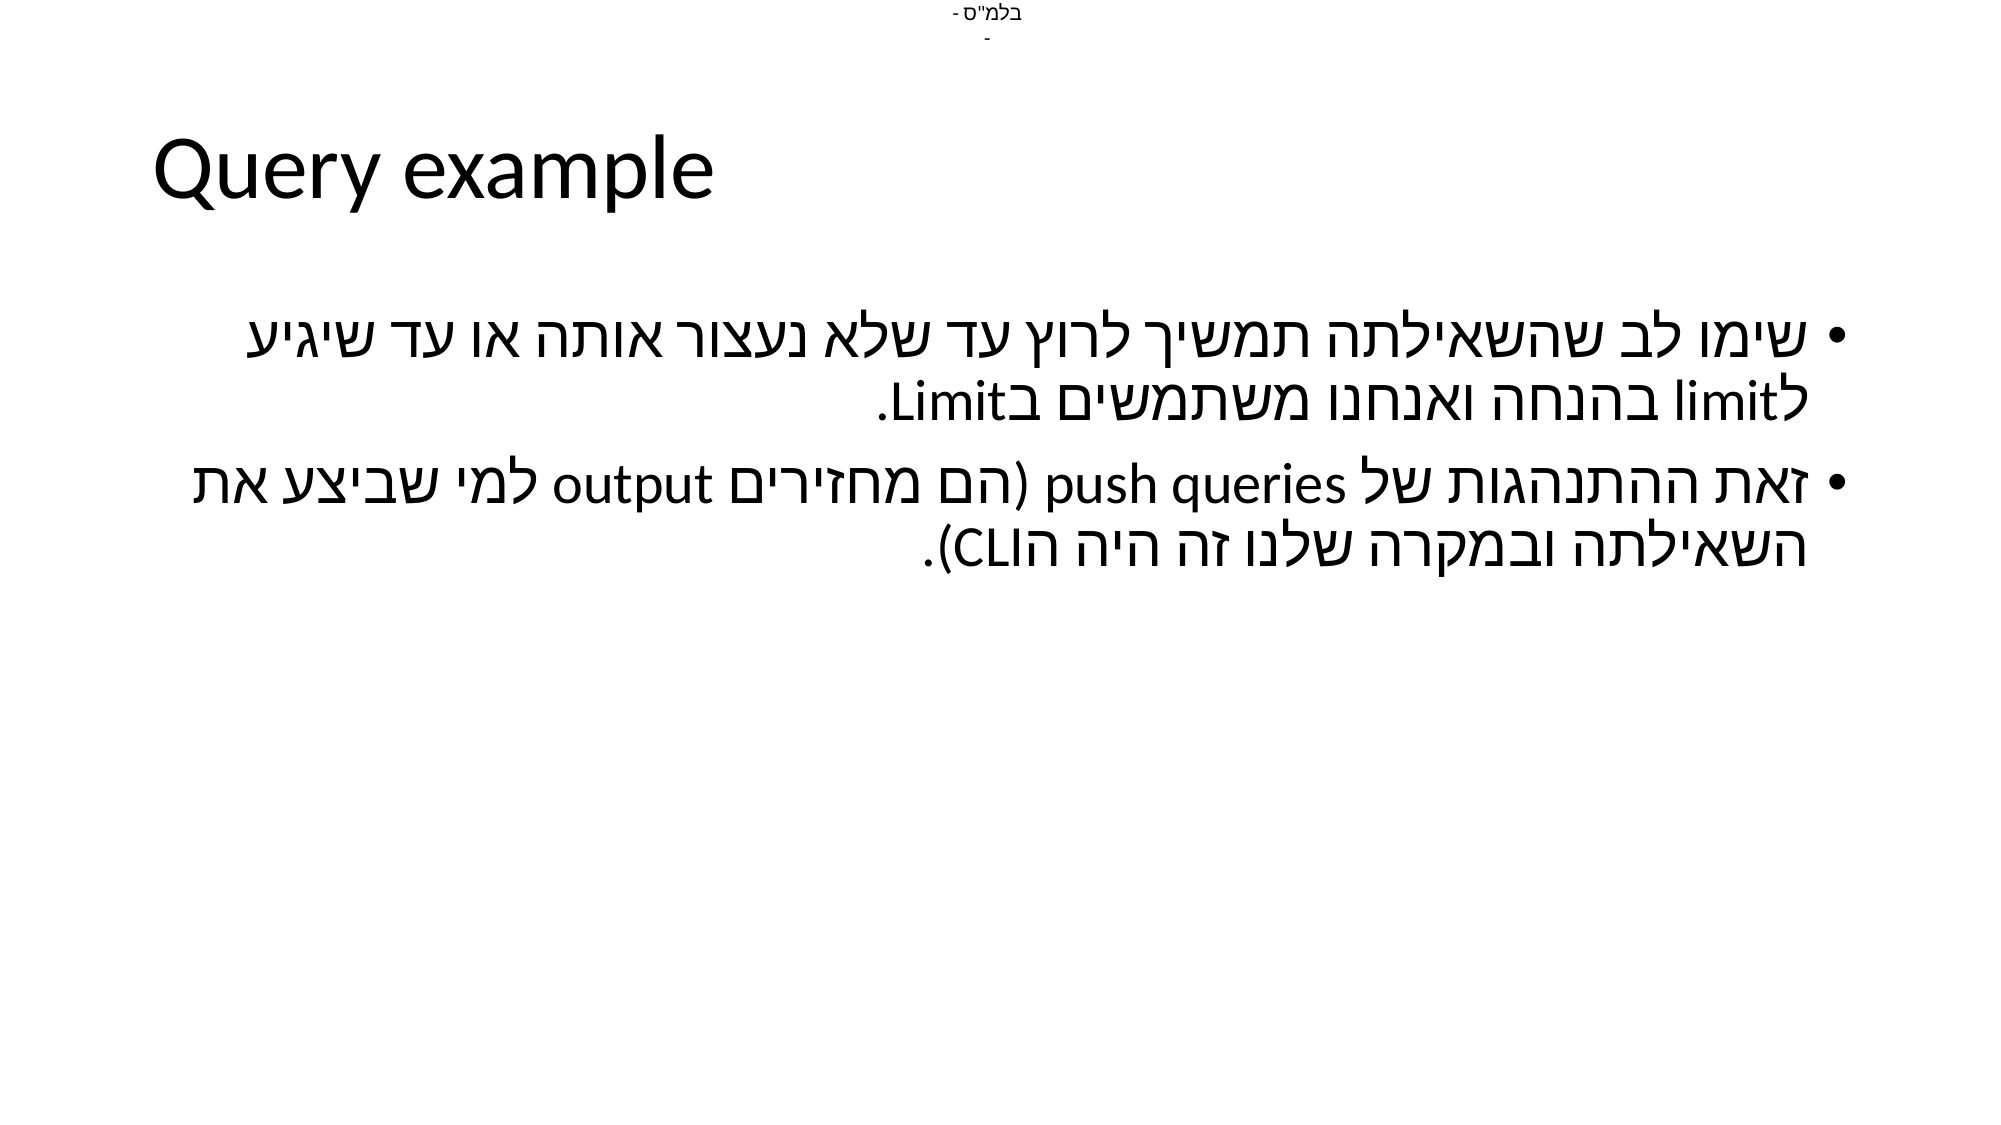

# Query example
שימו לב שהשאילתה תמשיך לרוץ עד שלא נעצור אותה או עד שיגיע לlimit בהנחה ואנחנו משתמשים בLimit.
זאת ההתנהגות של push queries (הם מחזירים output למי שביצע את השאילתה ובמקרה שלנו זה היה הCLI).